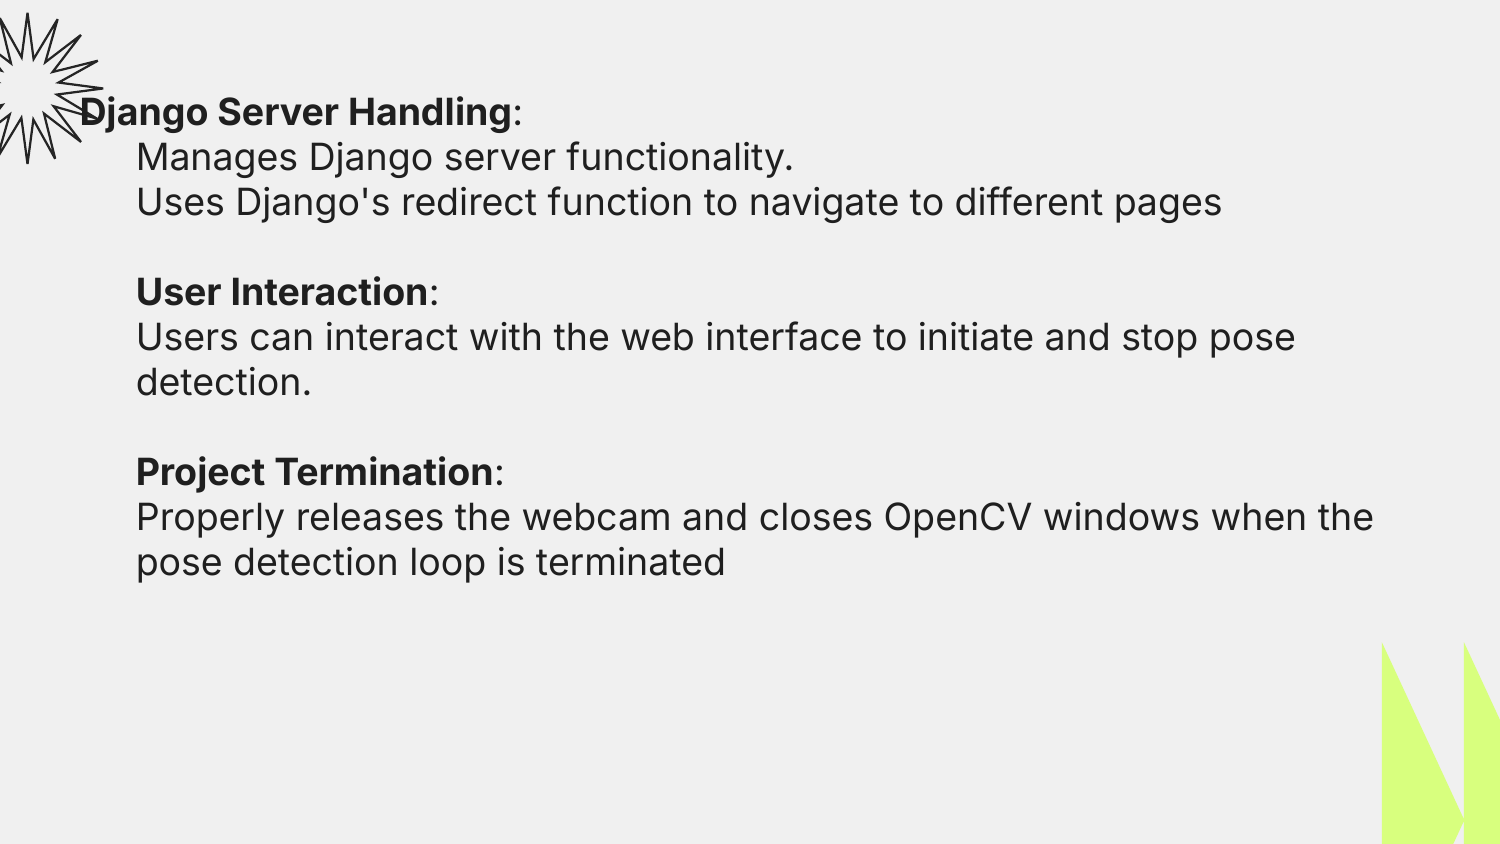

# Django Server Handling: Manages Django server functionality. Uses Django's redirect function to navigate to different pages User Interaction: Users can interact with the web interface to initiate and stop pose detection. Project Termination: Properly releases the webcam and closes OpenCV windows when the pose detection loop is terminated